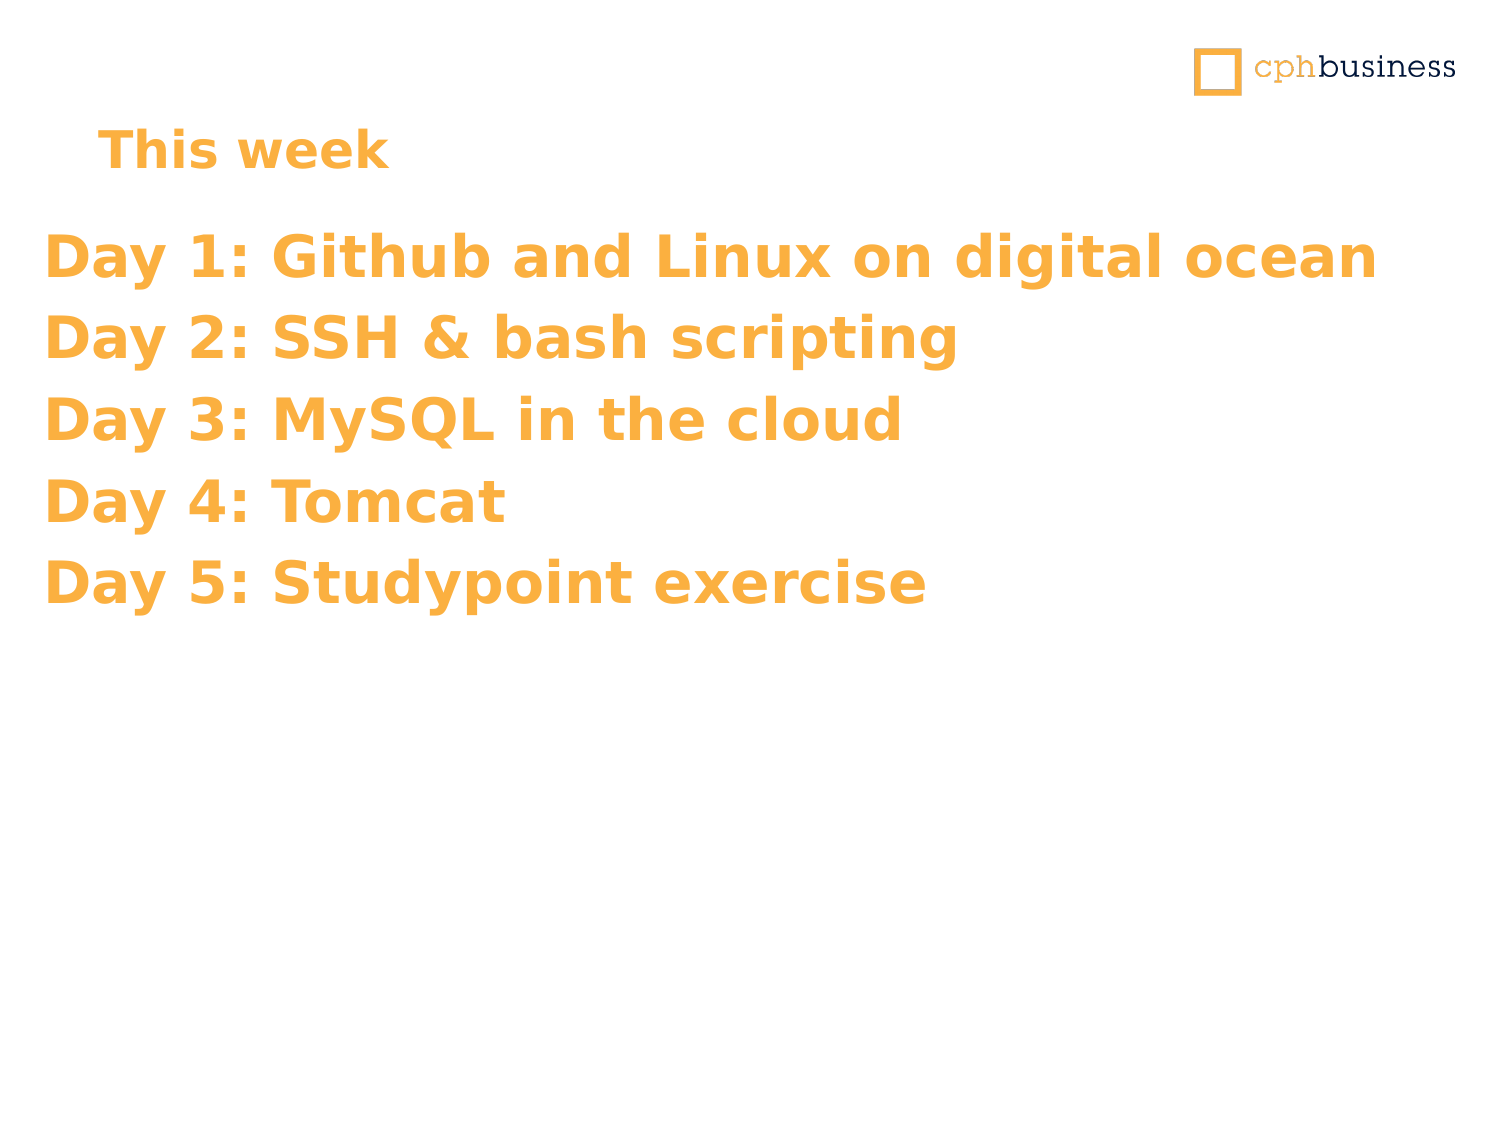

This week
Day 1: Github and Linux on digital ocean
Day 2: SSH & bash scripting
Day 3: MySQL in the cloud
Day 4: Tomcat
Day 5: Studypoint exercise